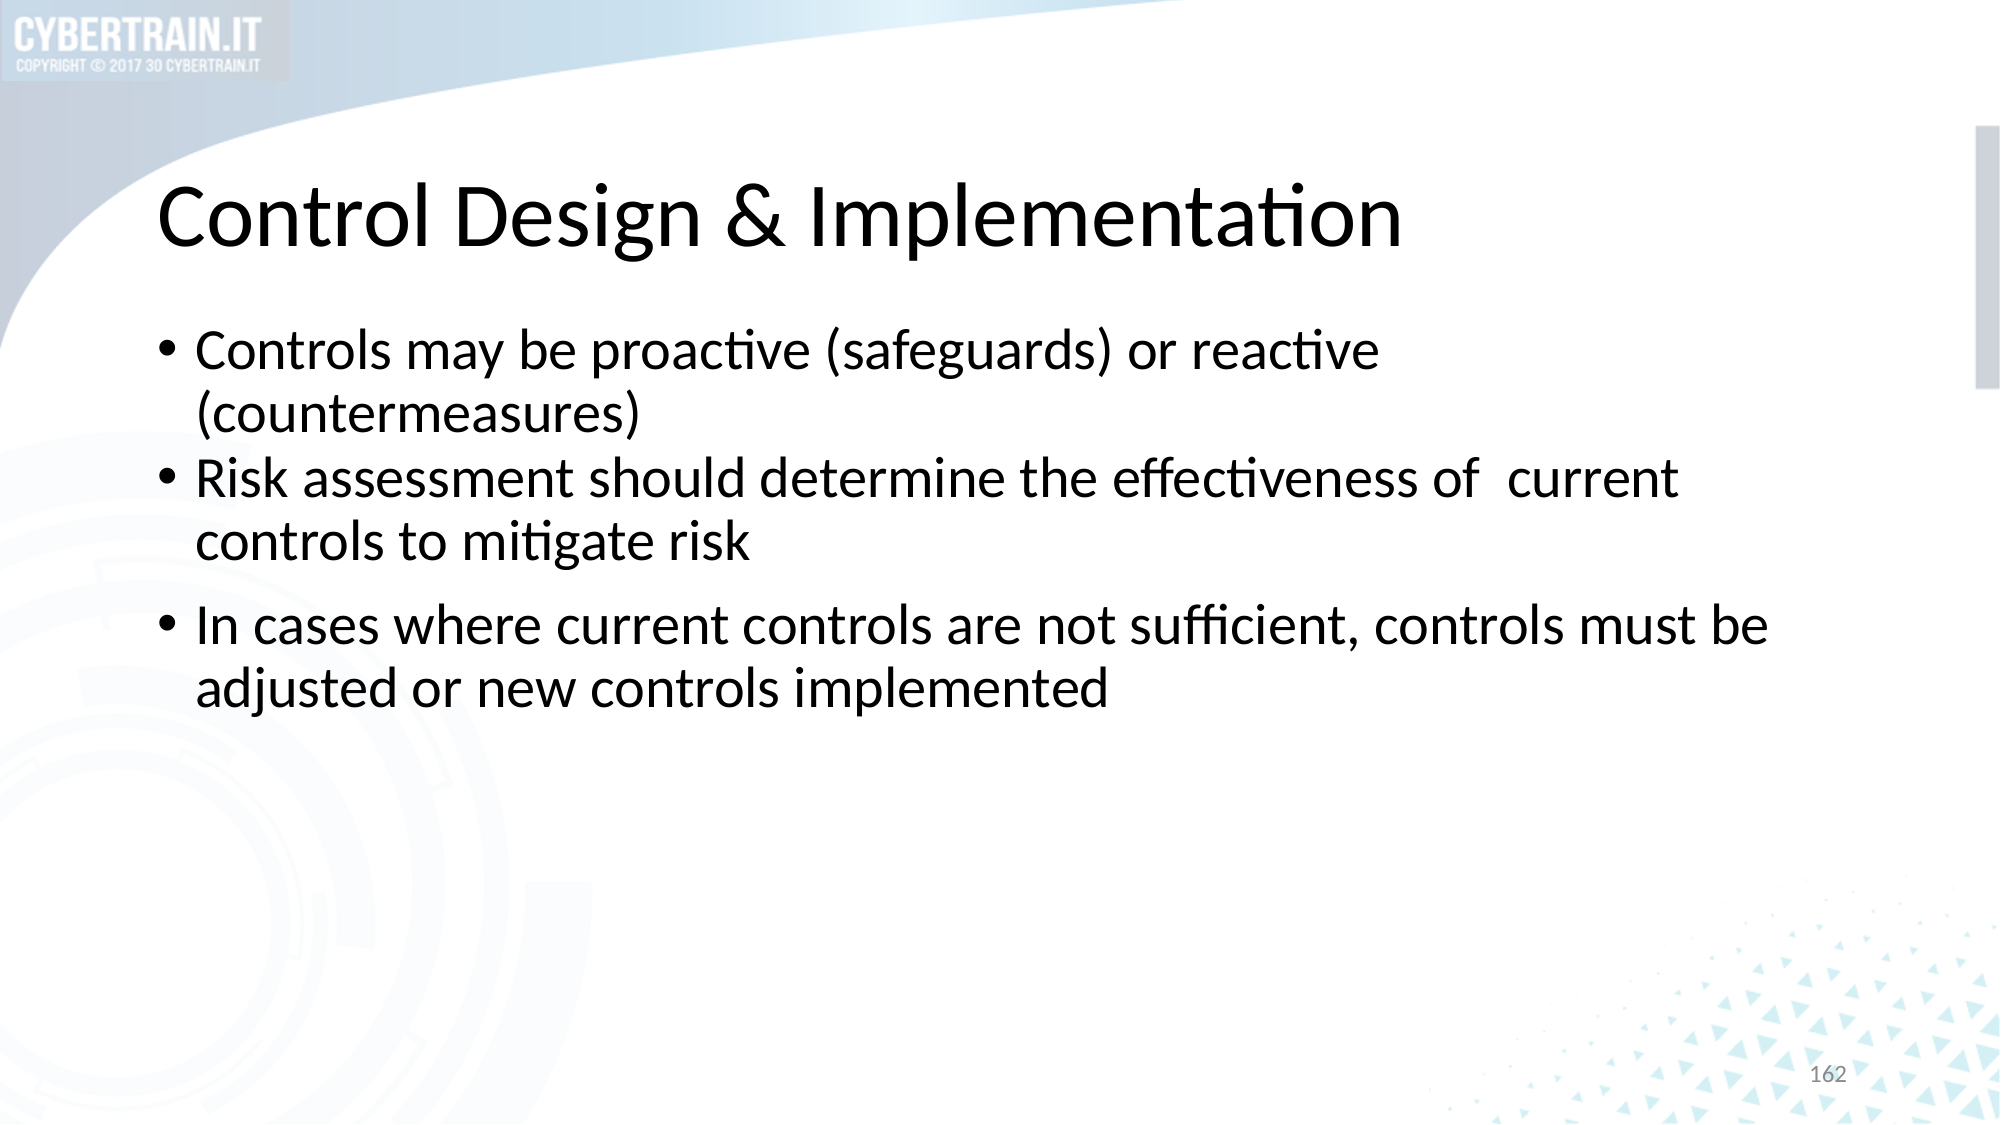

# Control Design & Implementation
Controls may be proactive (safeguards) or reactive  (countermeasures)
Risk assessment should determine the effectiveness of  current controls to mitigate risk
In cases where current controls are not sufficient, controls must be adjusted or new controls implemented

162